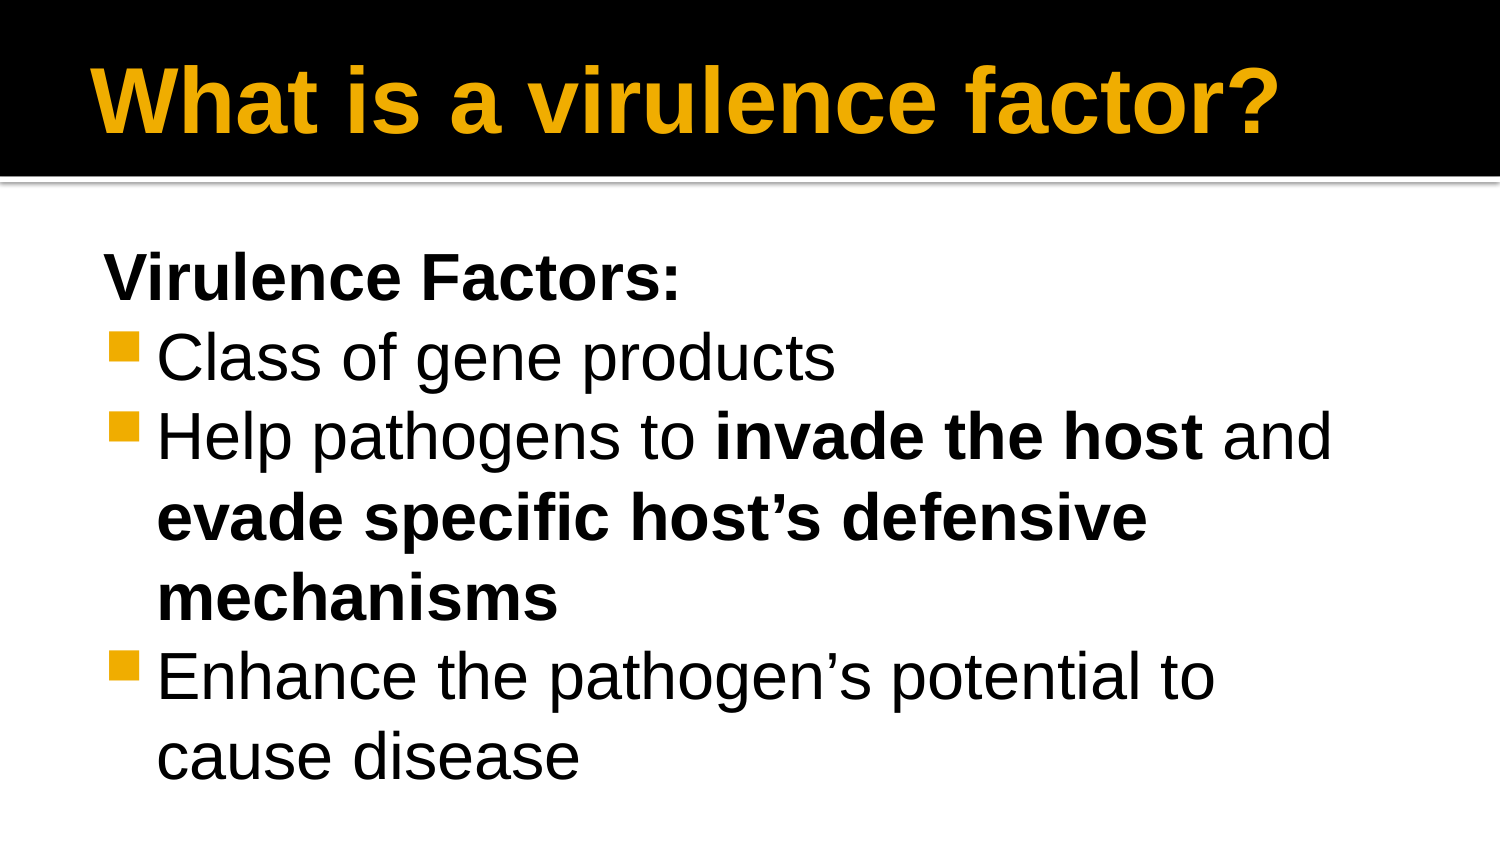

# What is a virulence factor?
Virulence Factors:
Class of gene products
Help pathogens to invade the host and evade specific host’s defensive mechanisms
Enhance the pathogen’s potential to cause disease